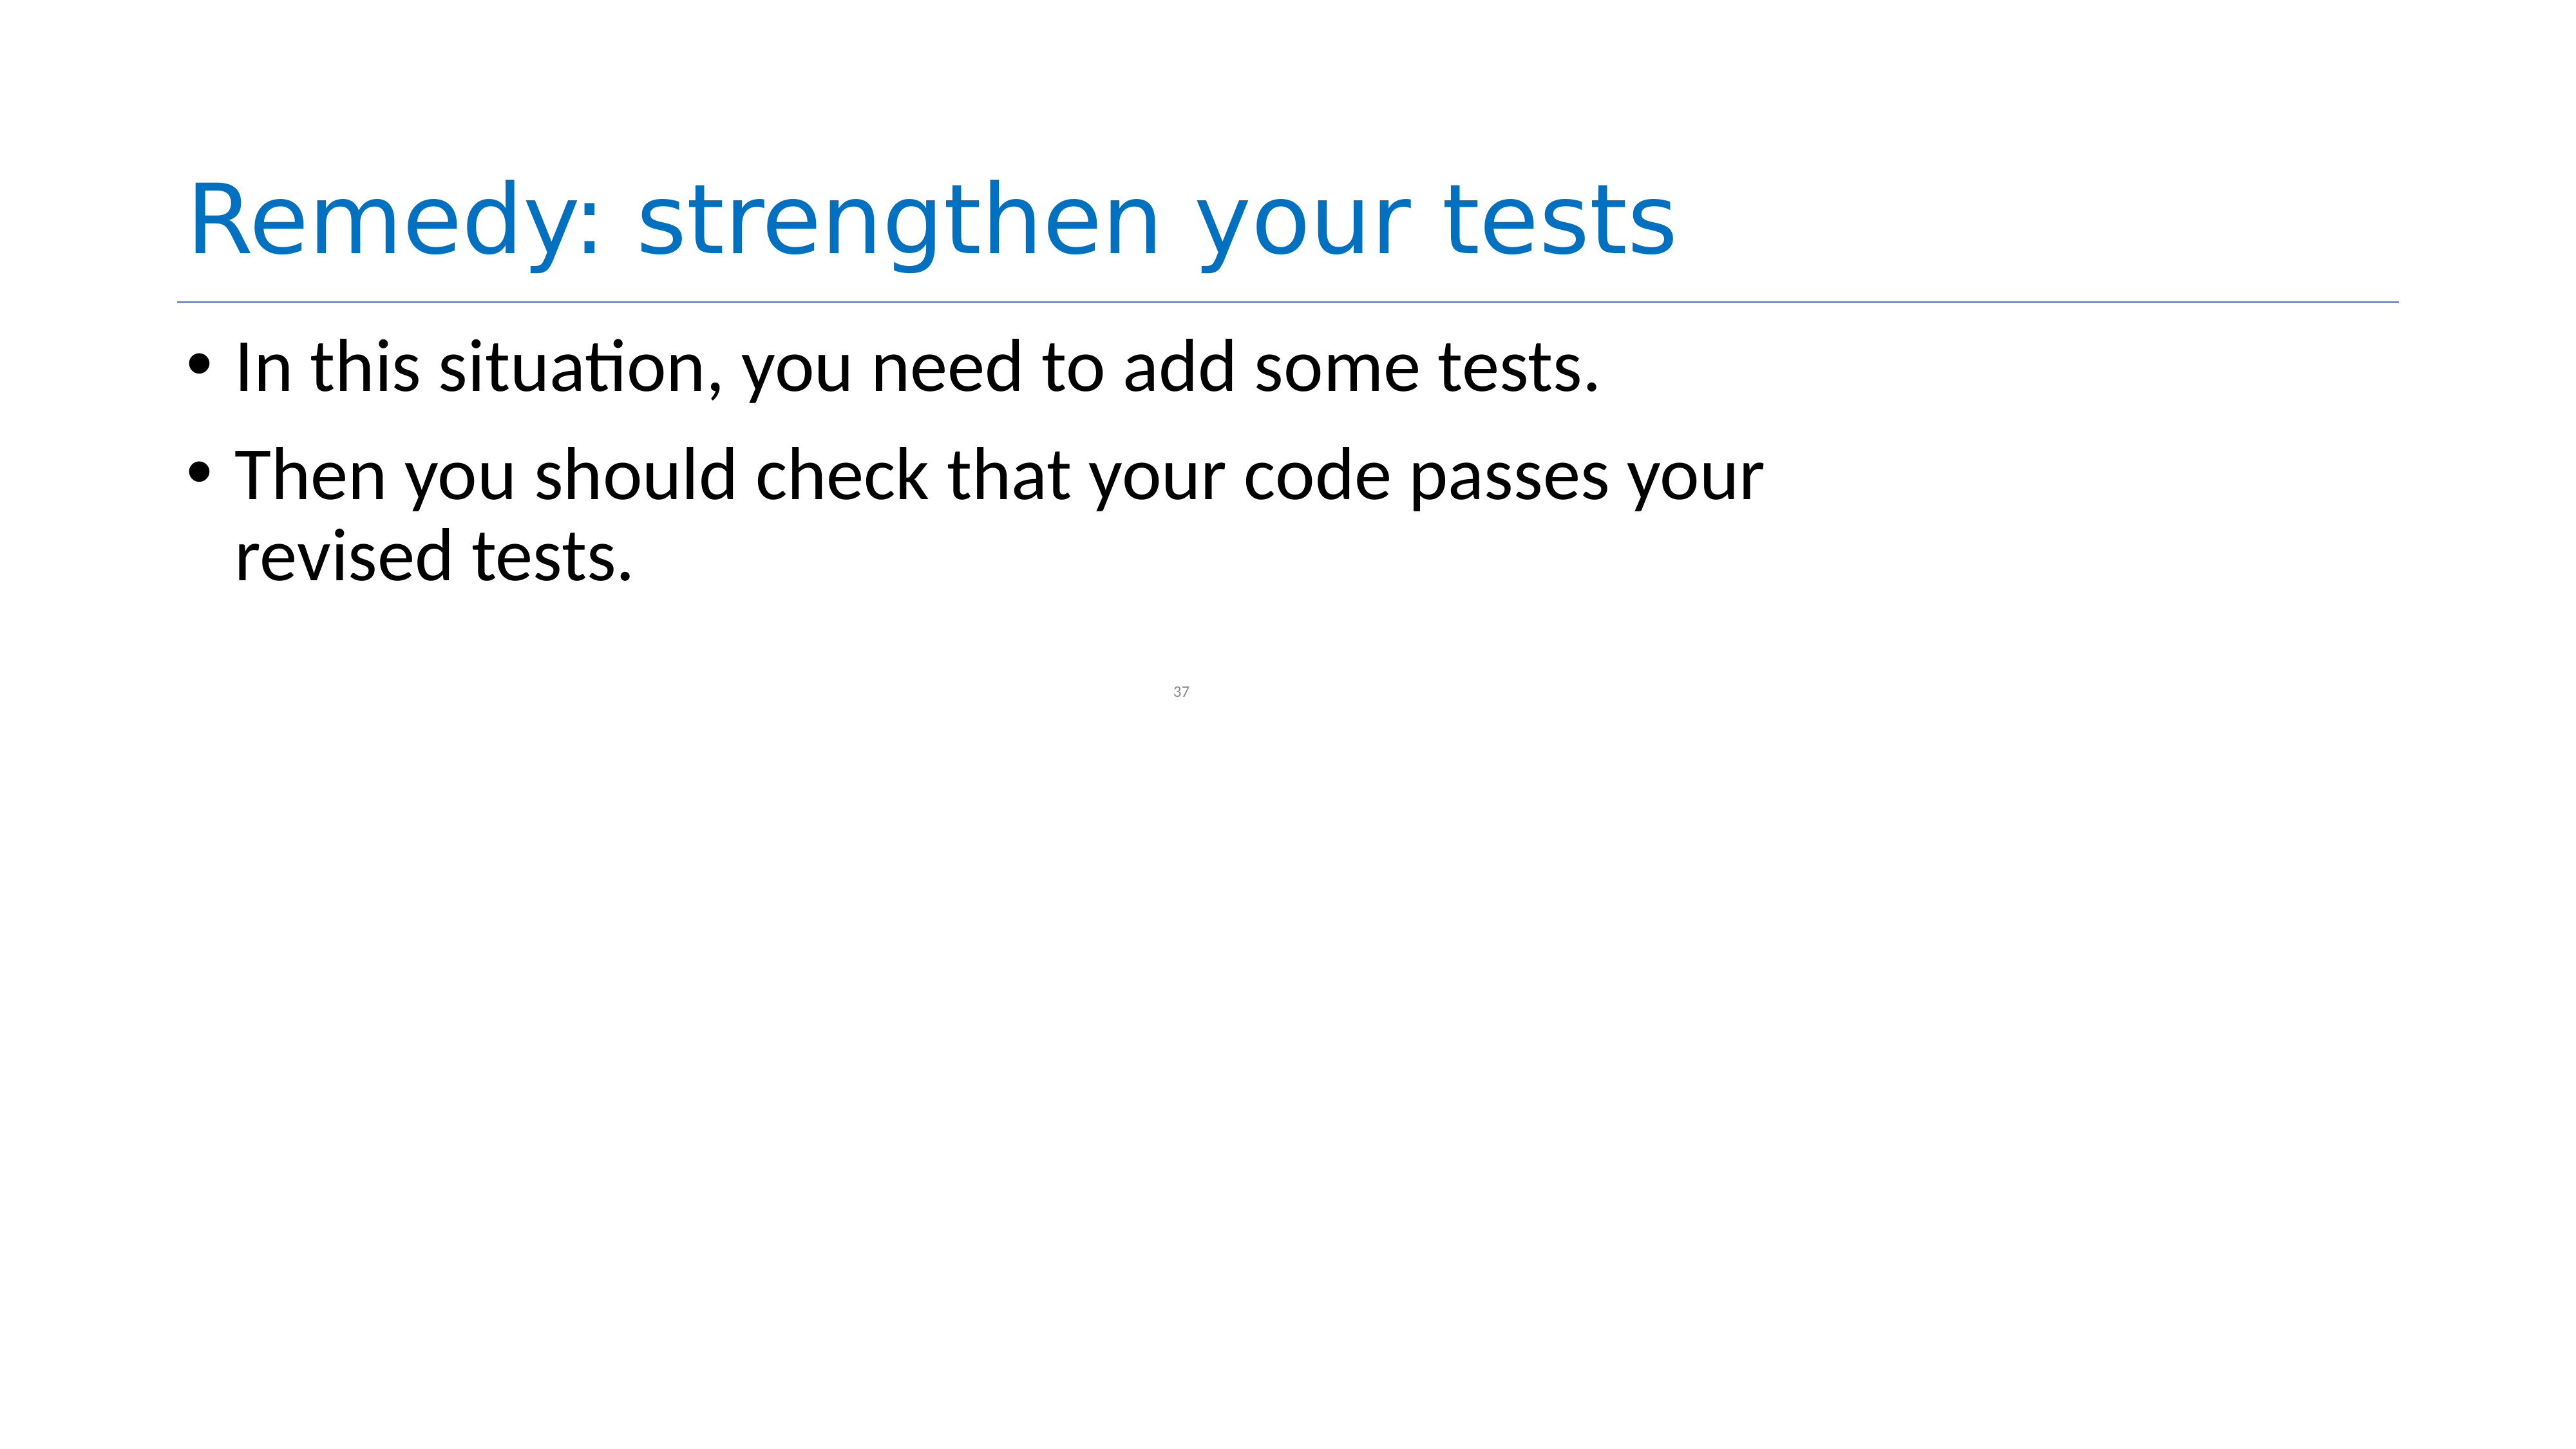

# Remedy: strengthen your tests
In this situation, you need to add some tests.
Then you should check that your code passes your revised tests.
37